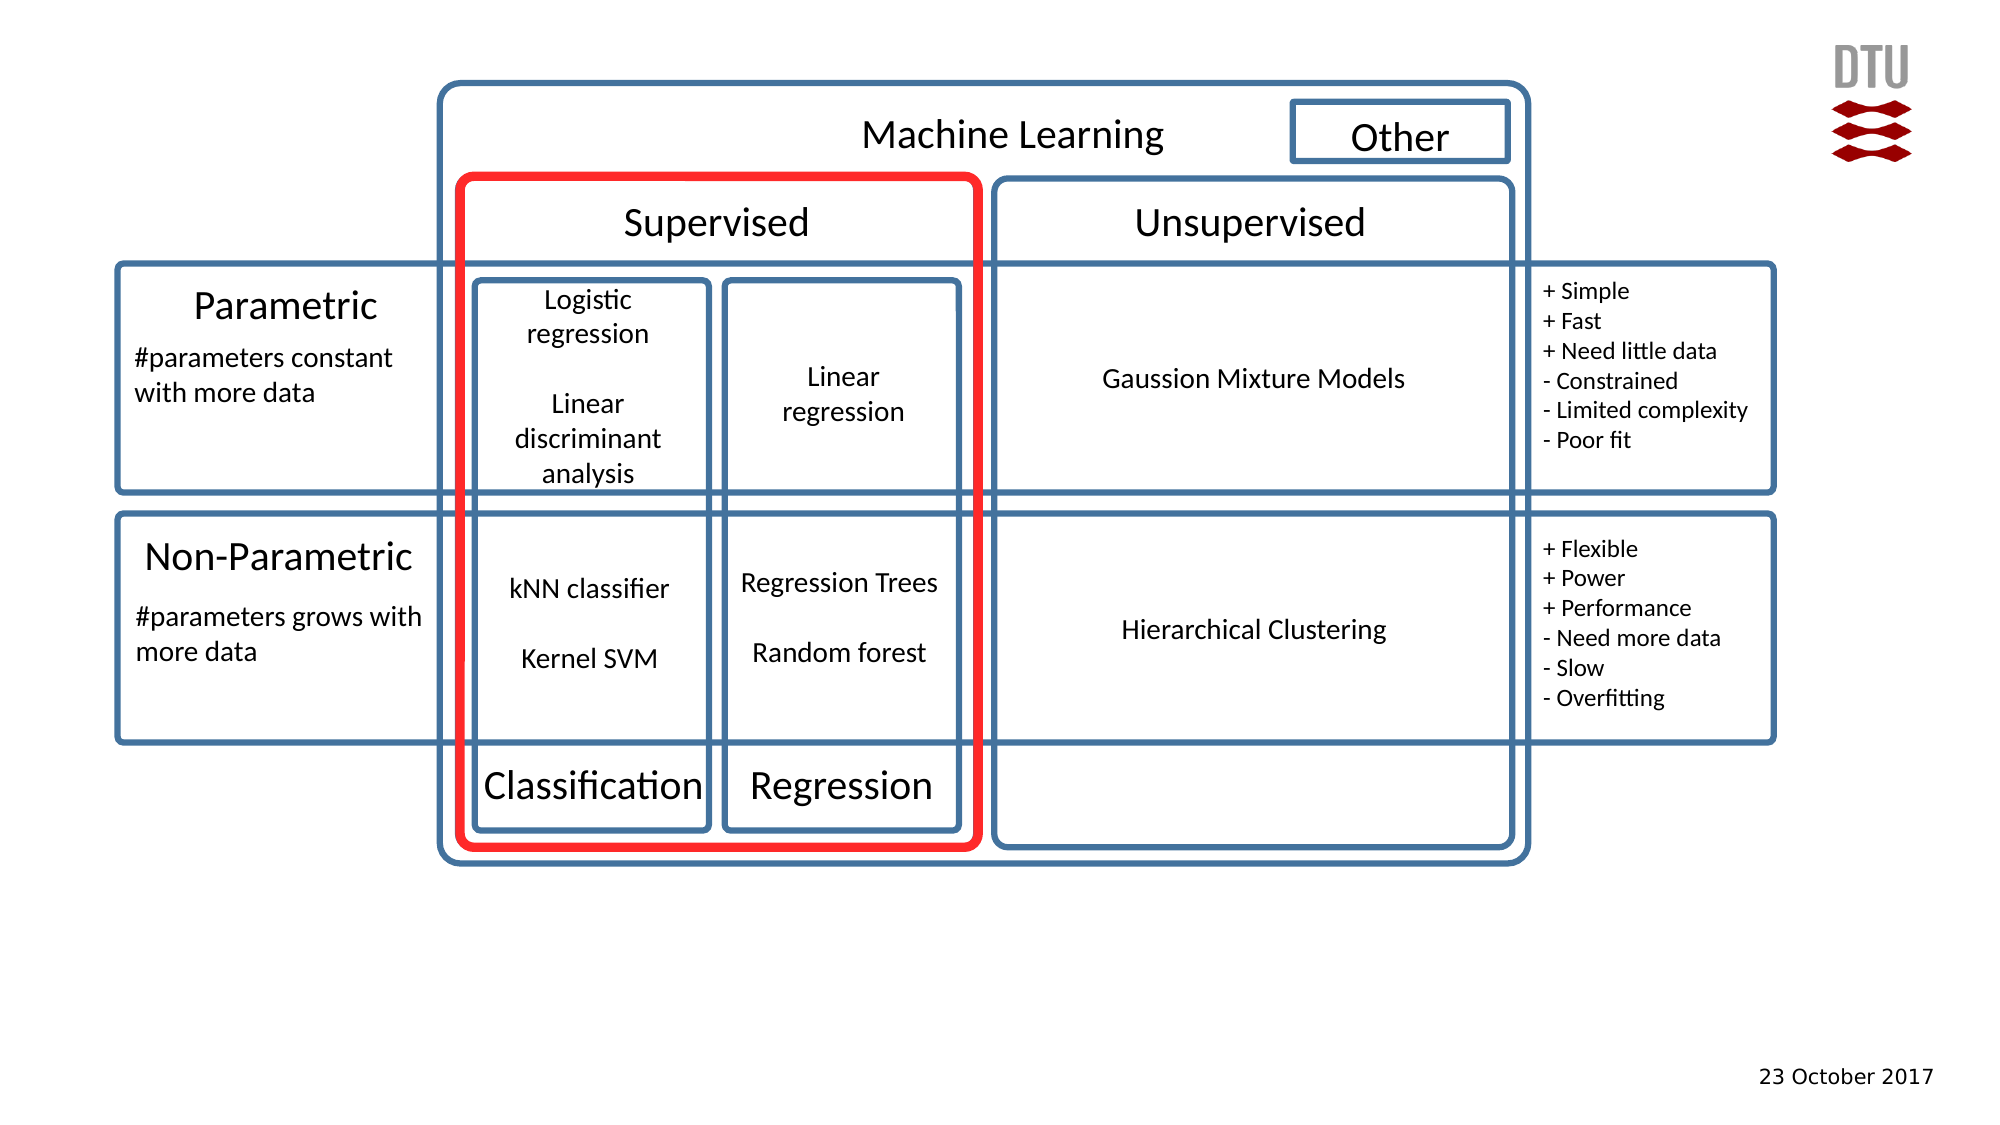

Machine Learning

Other

Supervised

Unsupervised

Parametric
#parameters constant with more data
+ Simple
+ Fast
+ Need little data
- Constrained
- Limited complexity
- Poor fit
Logistic regression

Linear discriminant analysis

Regression

Classification
Linear regression
Gaussion Mixture Models

Non-Parametric
#parameters grows with more data
+ Flexible
+ Power
+ Performance
- Need more data
- Slow
- Overfitting
Regression Trees

Random forest
kNN classifier

Kernel SVM
Hierarchical Clustering